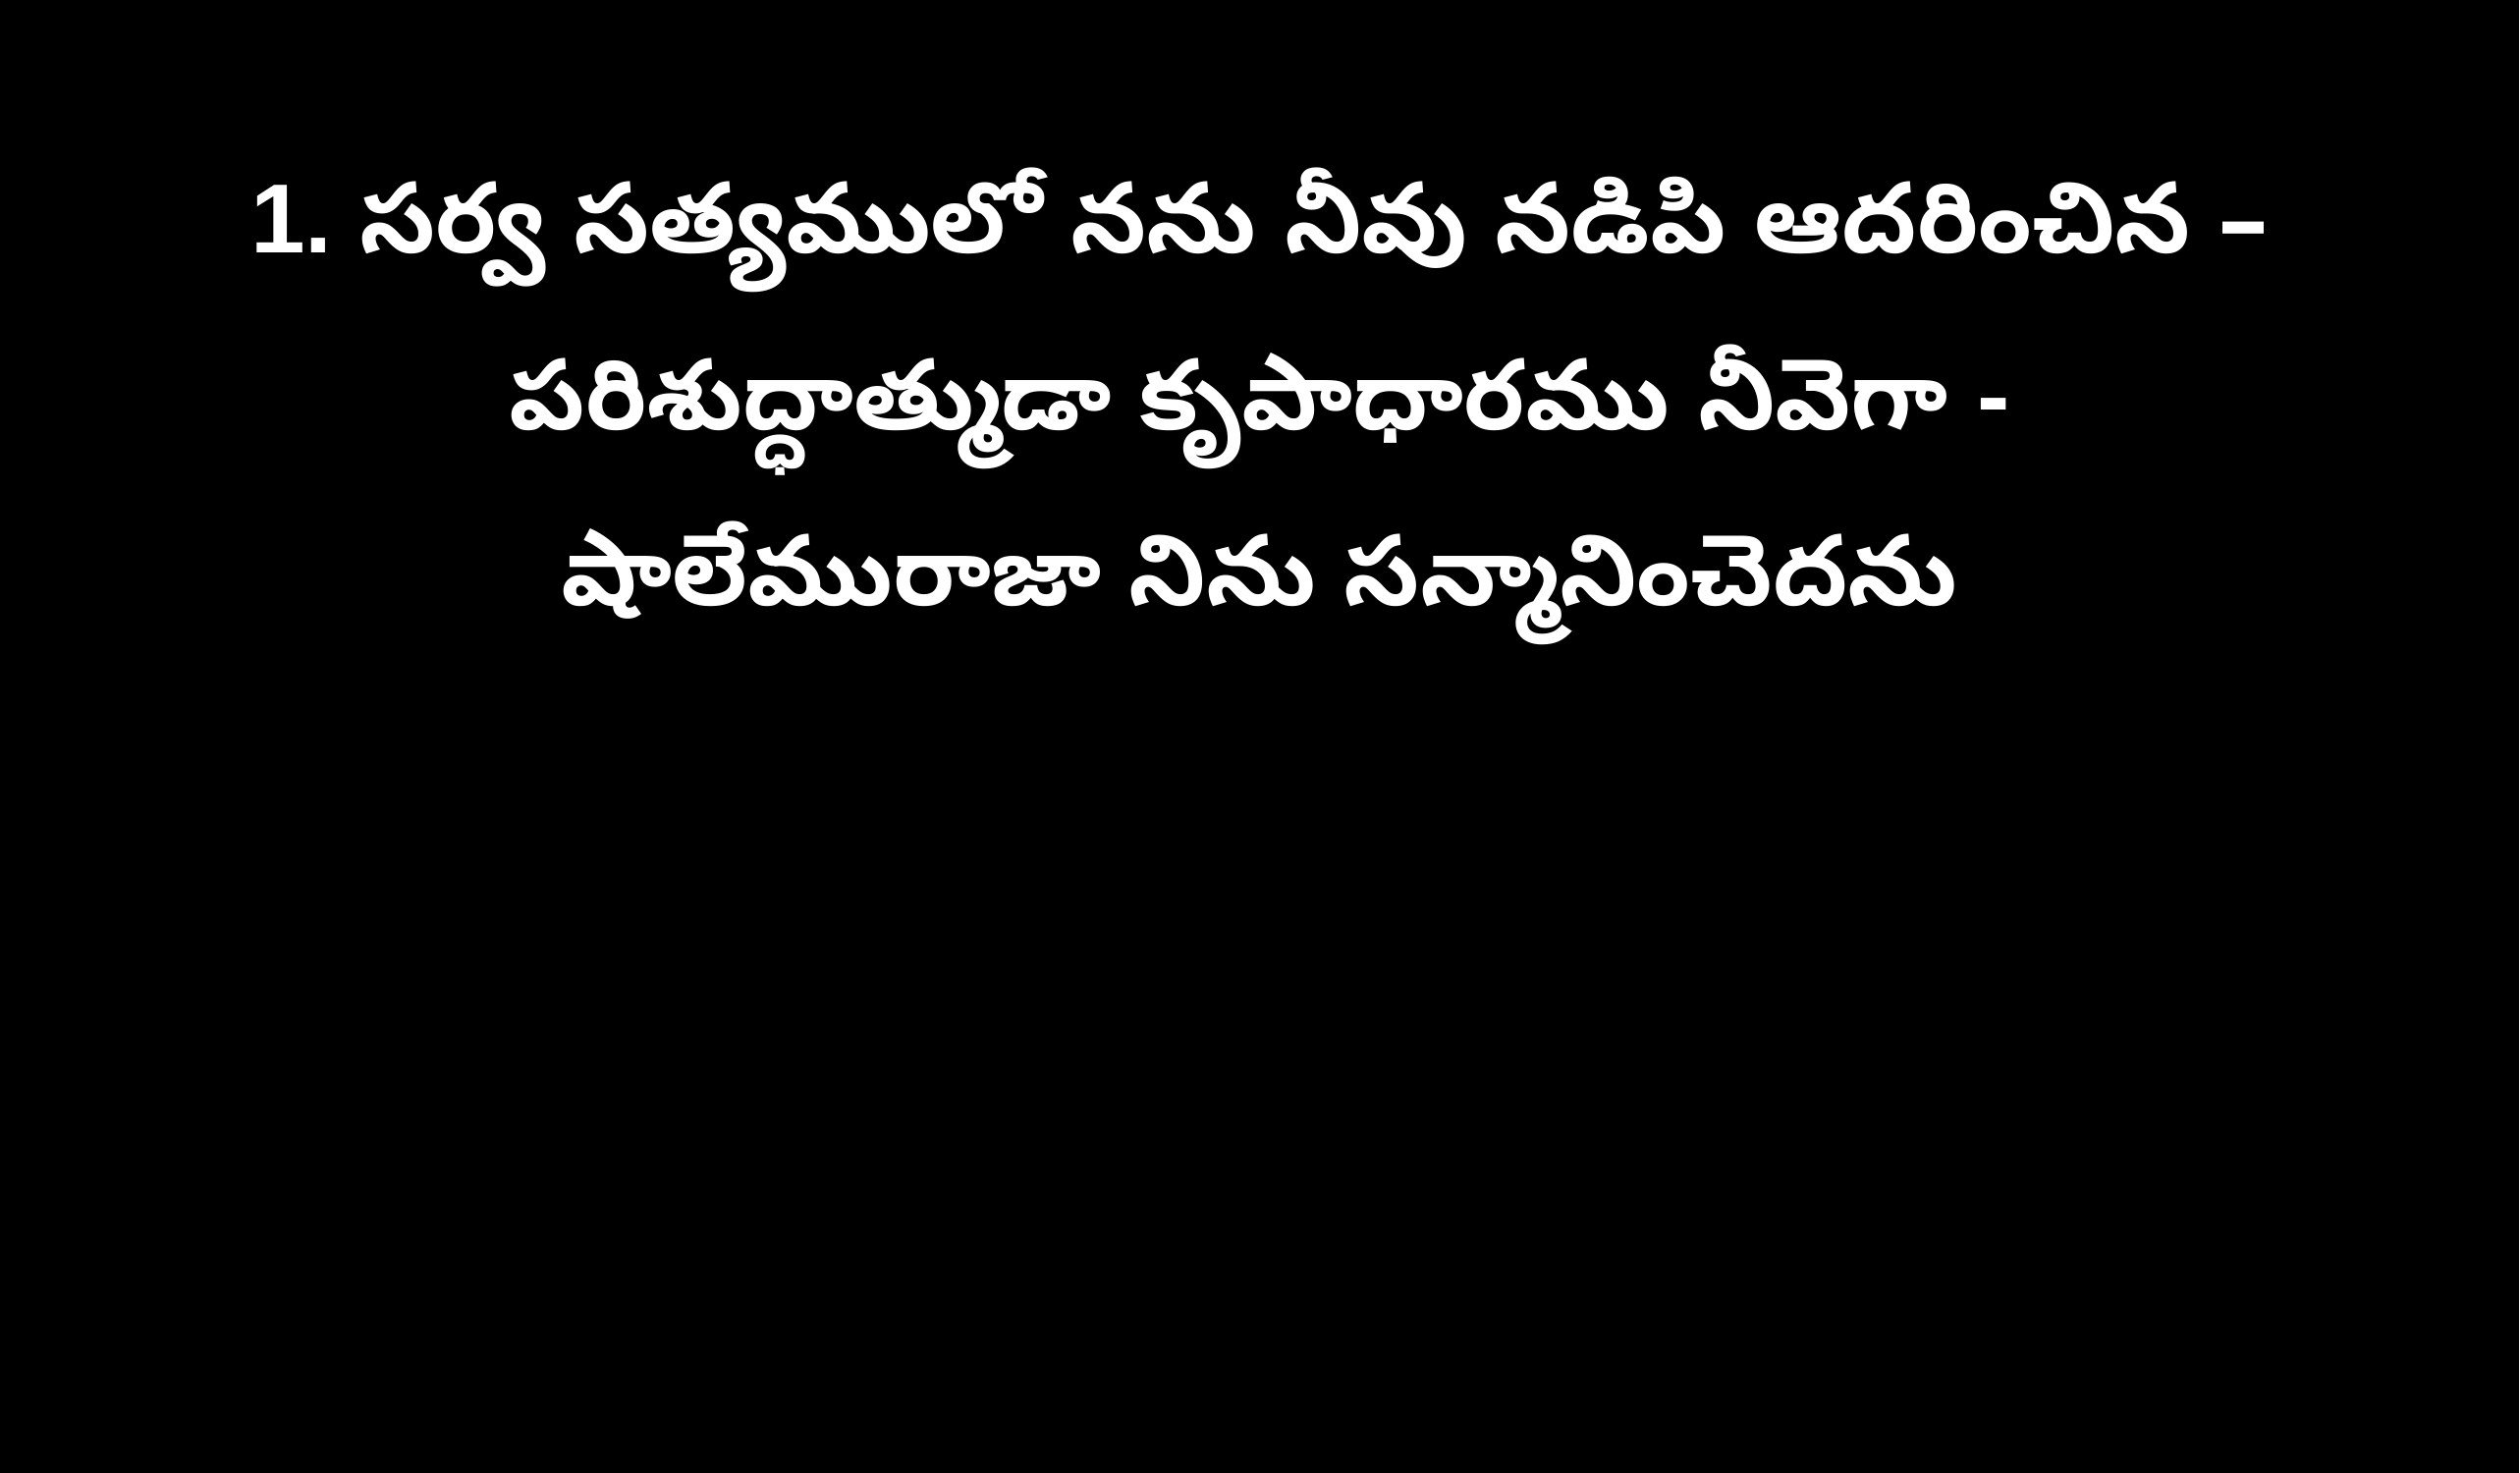

1. సర్వ సత్యములో నను నీవు నడిపి ఆదరించిన –
పరిశుద్ధాత్ముడా కృపాధారము నీవెగా -
షాలేమురాజా నిను సన్మానించెదను